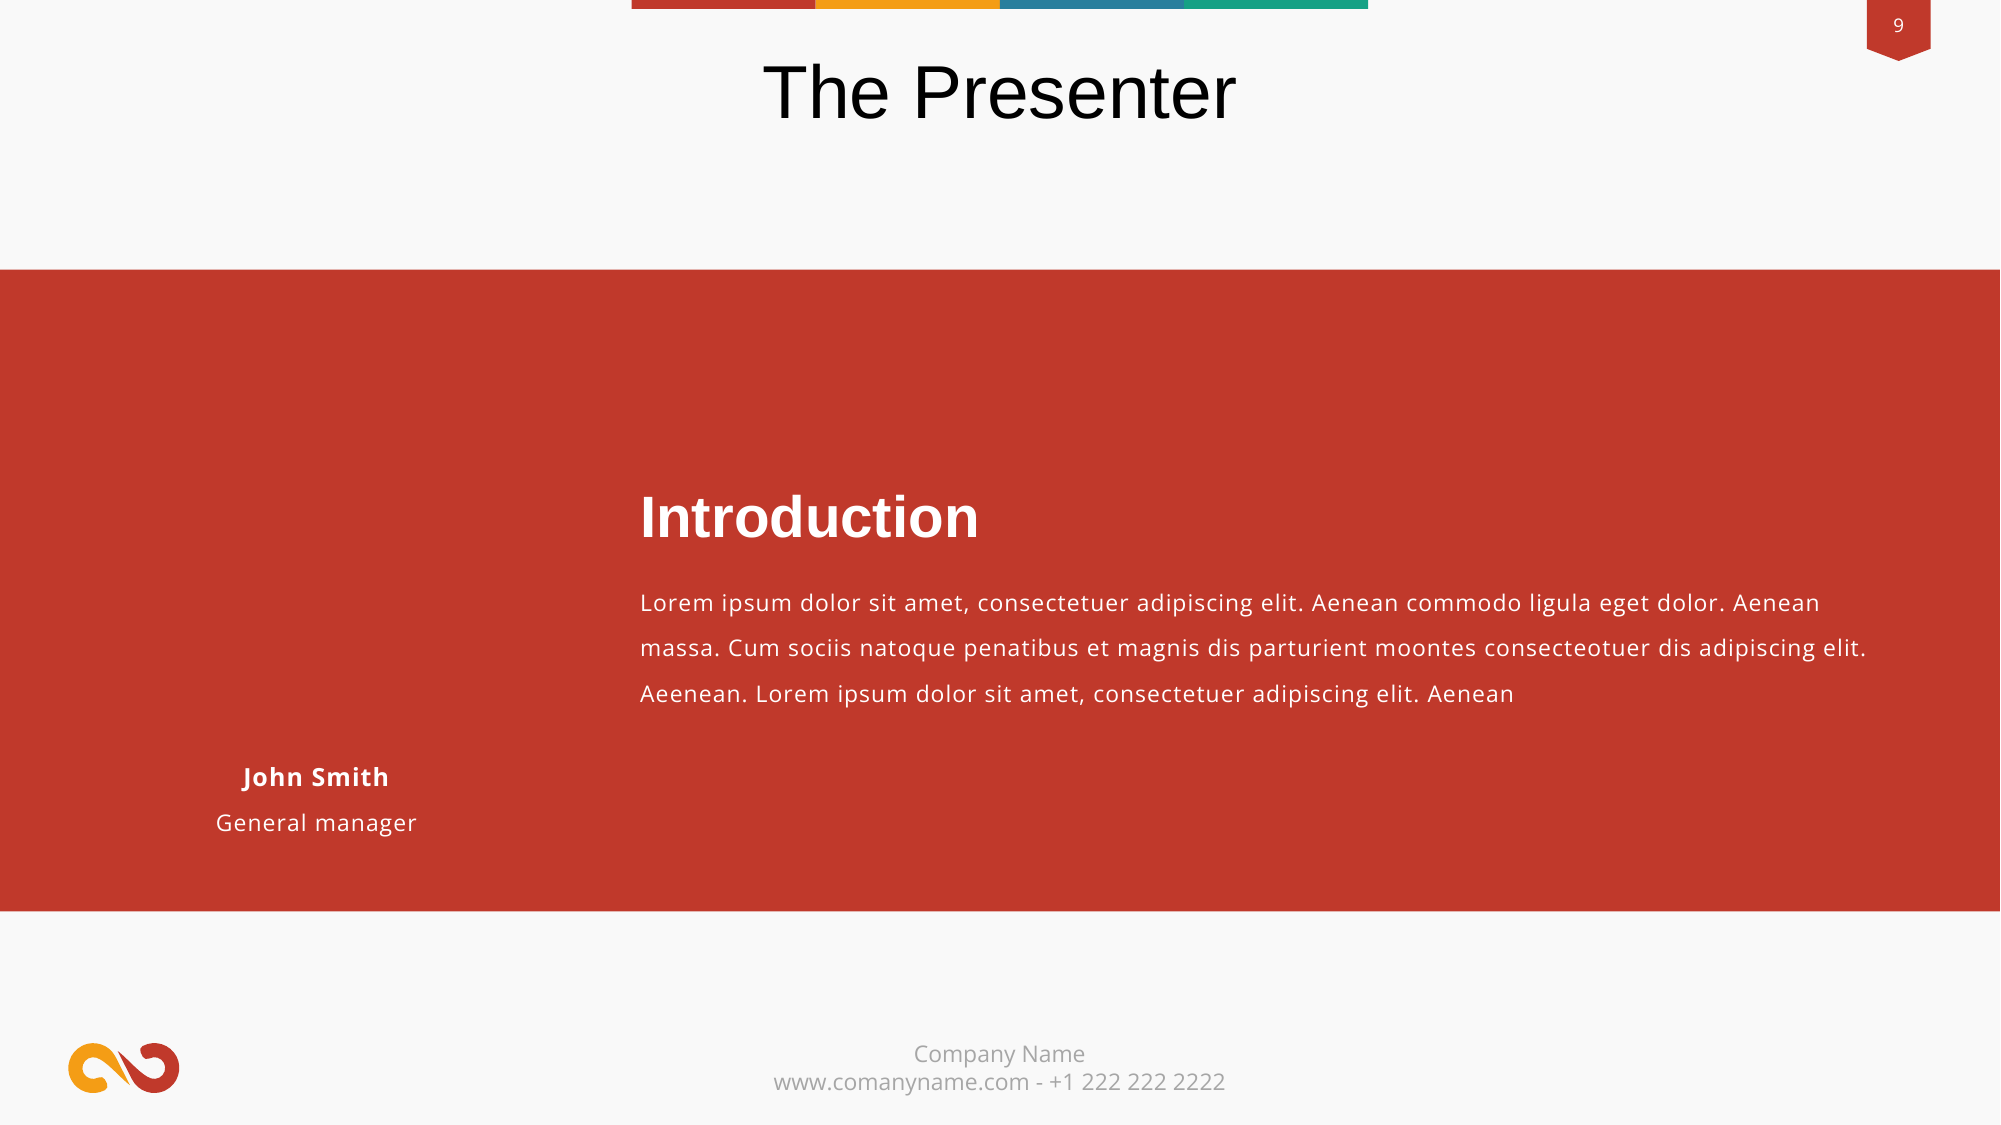

The Presenter

Introduction
Lorem ipsum dolor sit amet, consectetuer adipiscing elit. Aenean commodo ligula eget dolor. Aenean massa. Cum sociis natoque penatibus et magnis dis parturient moontes consecteotuer dis adipiscing elit. Aeenean. Lorem ipsum dolor sit amet, consectetuer adipiscing elit. Aenean
John Smith
General manager